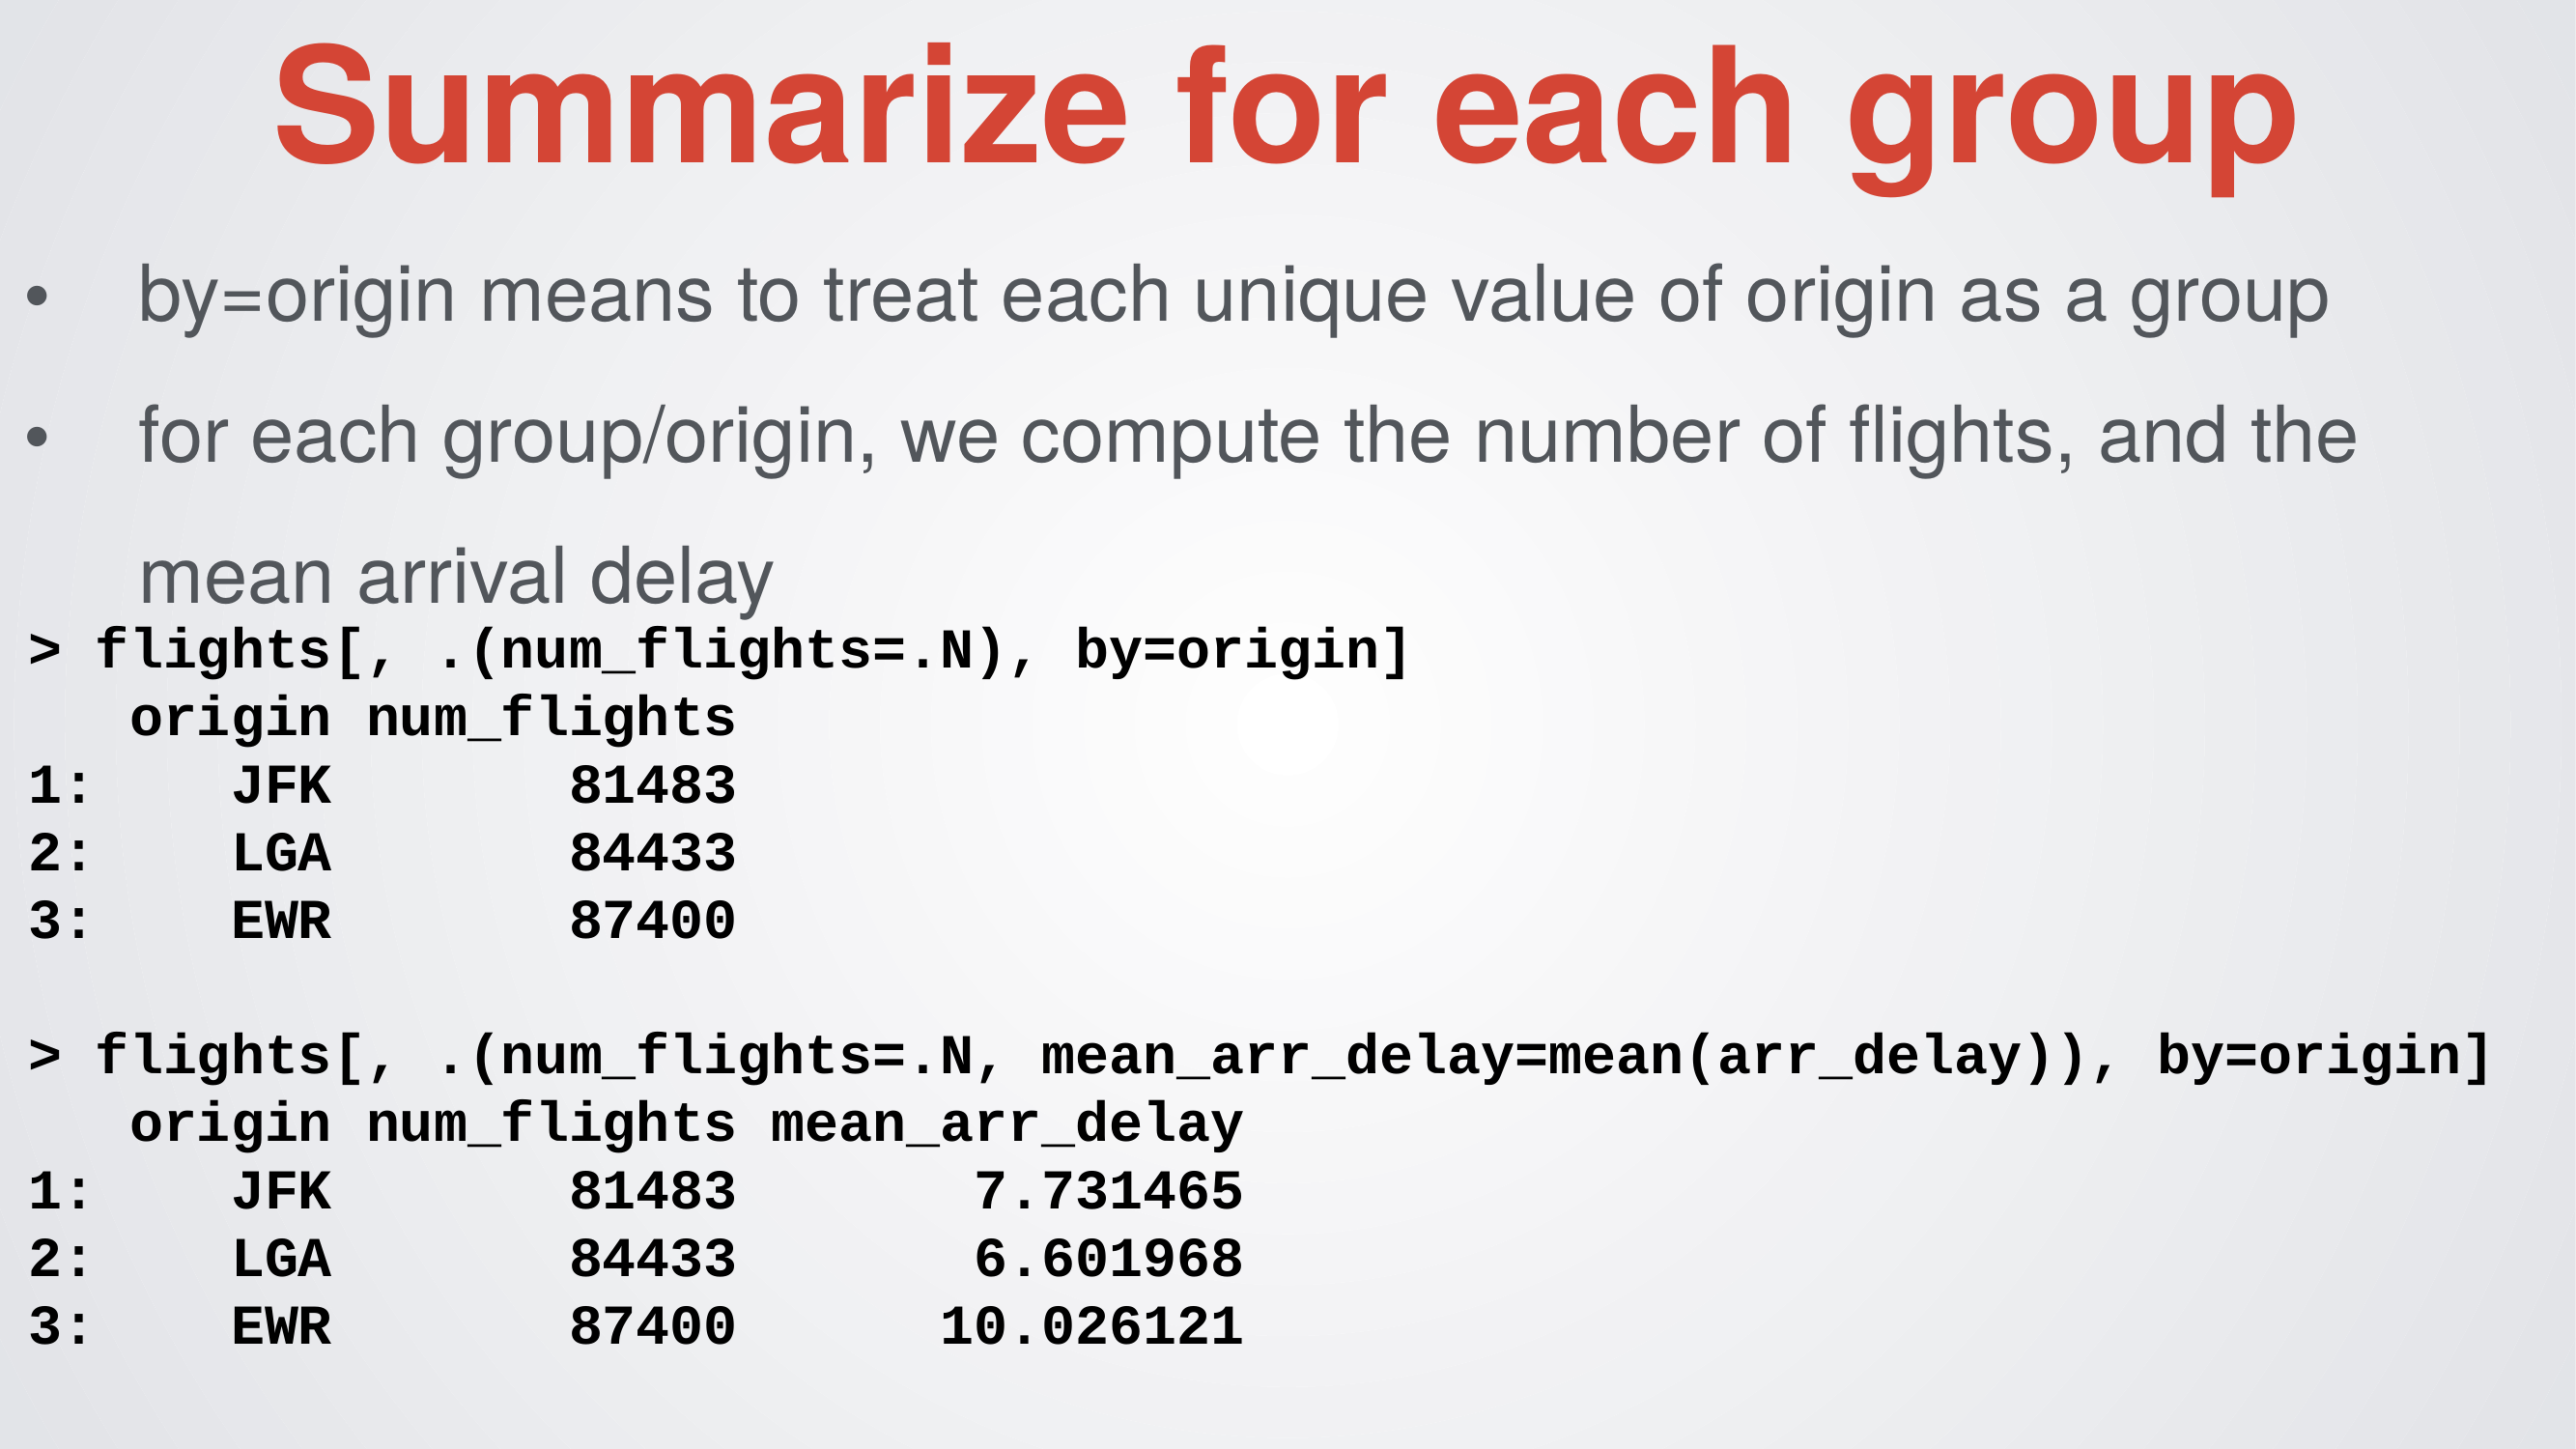

Summarize for each group
by=origin means to treat each unique value of origin as a group
for each group/origin, we compute the number of flights, and the mean arrival delay
> flights[, .(num_flights=.N), by=origin]
   origin num_flights
1:    JFK       81483
2:    LGA       84433
3:    EWR       87400

> flights[, .(num_flights=.N, mean_arr_delay=mean(arr_delay)), by=origin]
   origin num_flights mean_arr_delay
1:    JFK       81483       7.731465
2:    LGA       84433       6.601968
3:    EWR       87400      10.026121